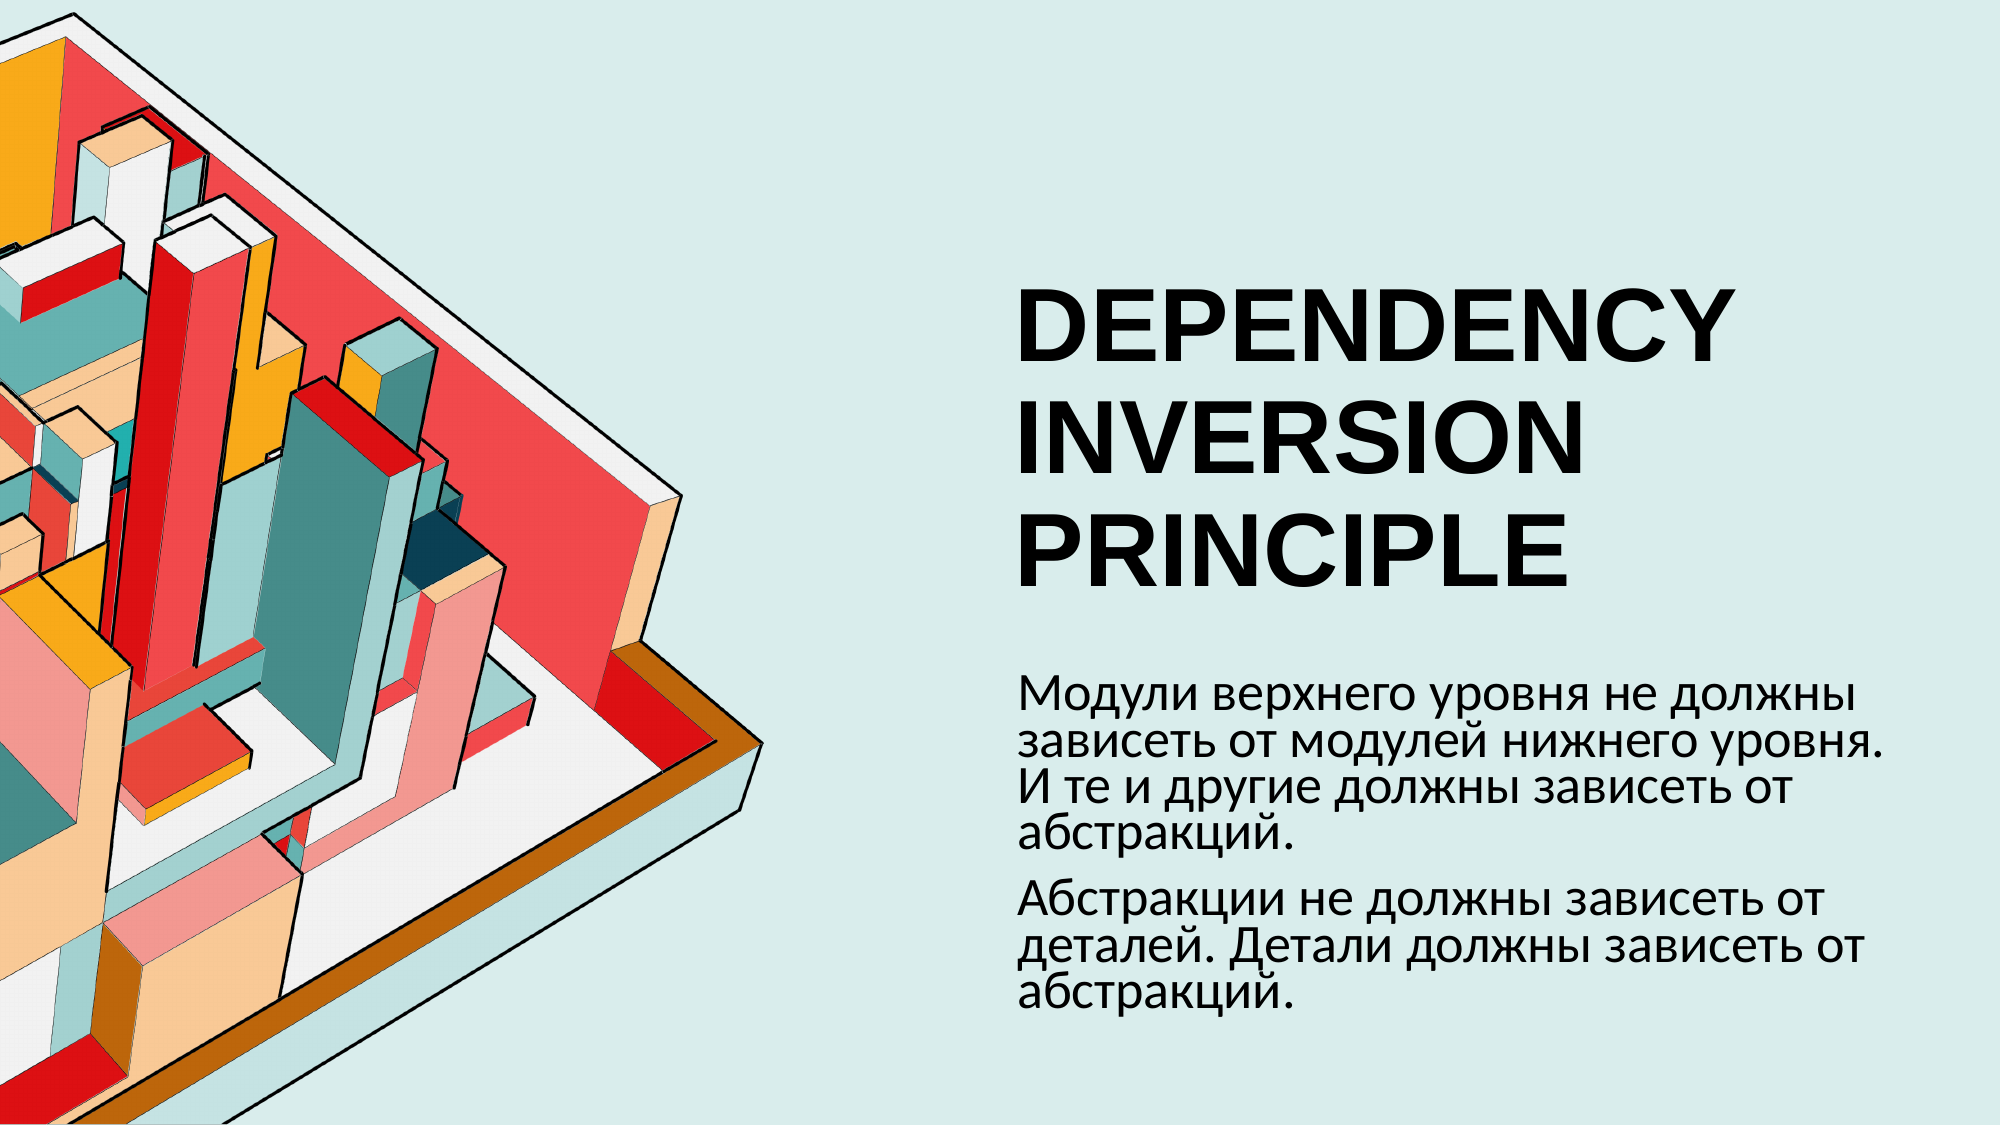

# Dependency inversion principle

Модули верхнего уровня не должны зависеть от модулей нижнего уровня. И те и другие должны зависеть от абстракций.
Абстракции не должны зависеть от деталей. Детали должны зависеть от абстракций.